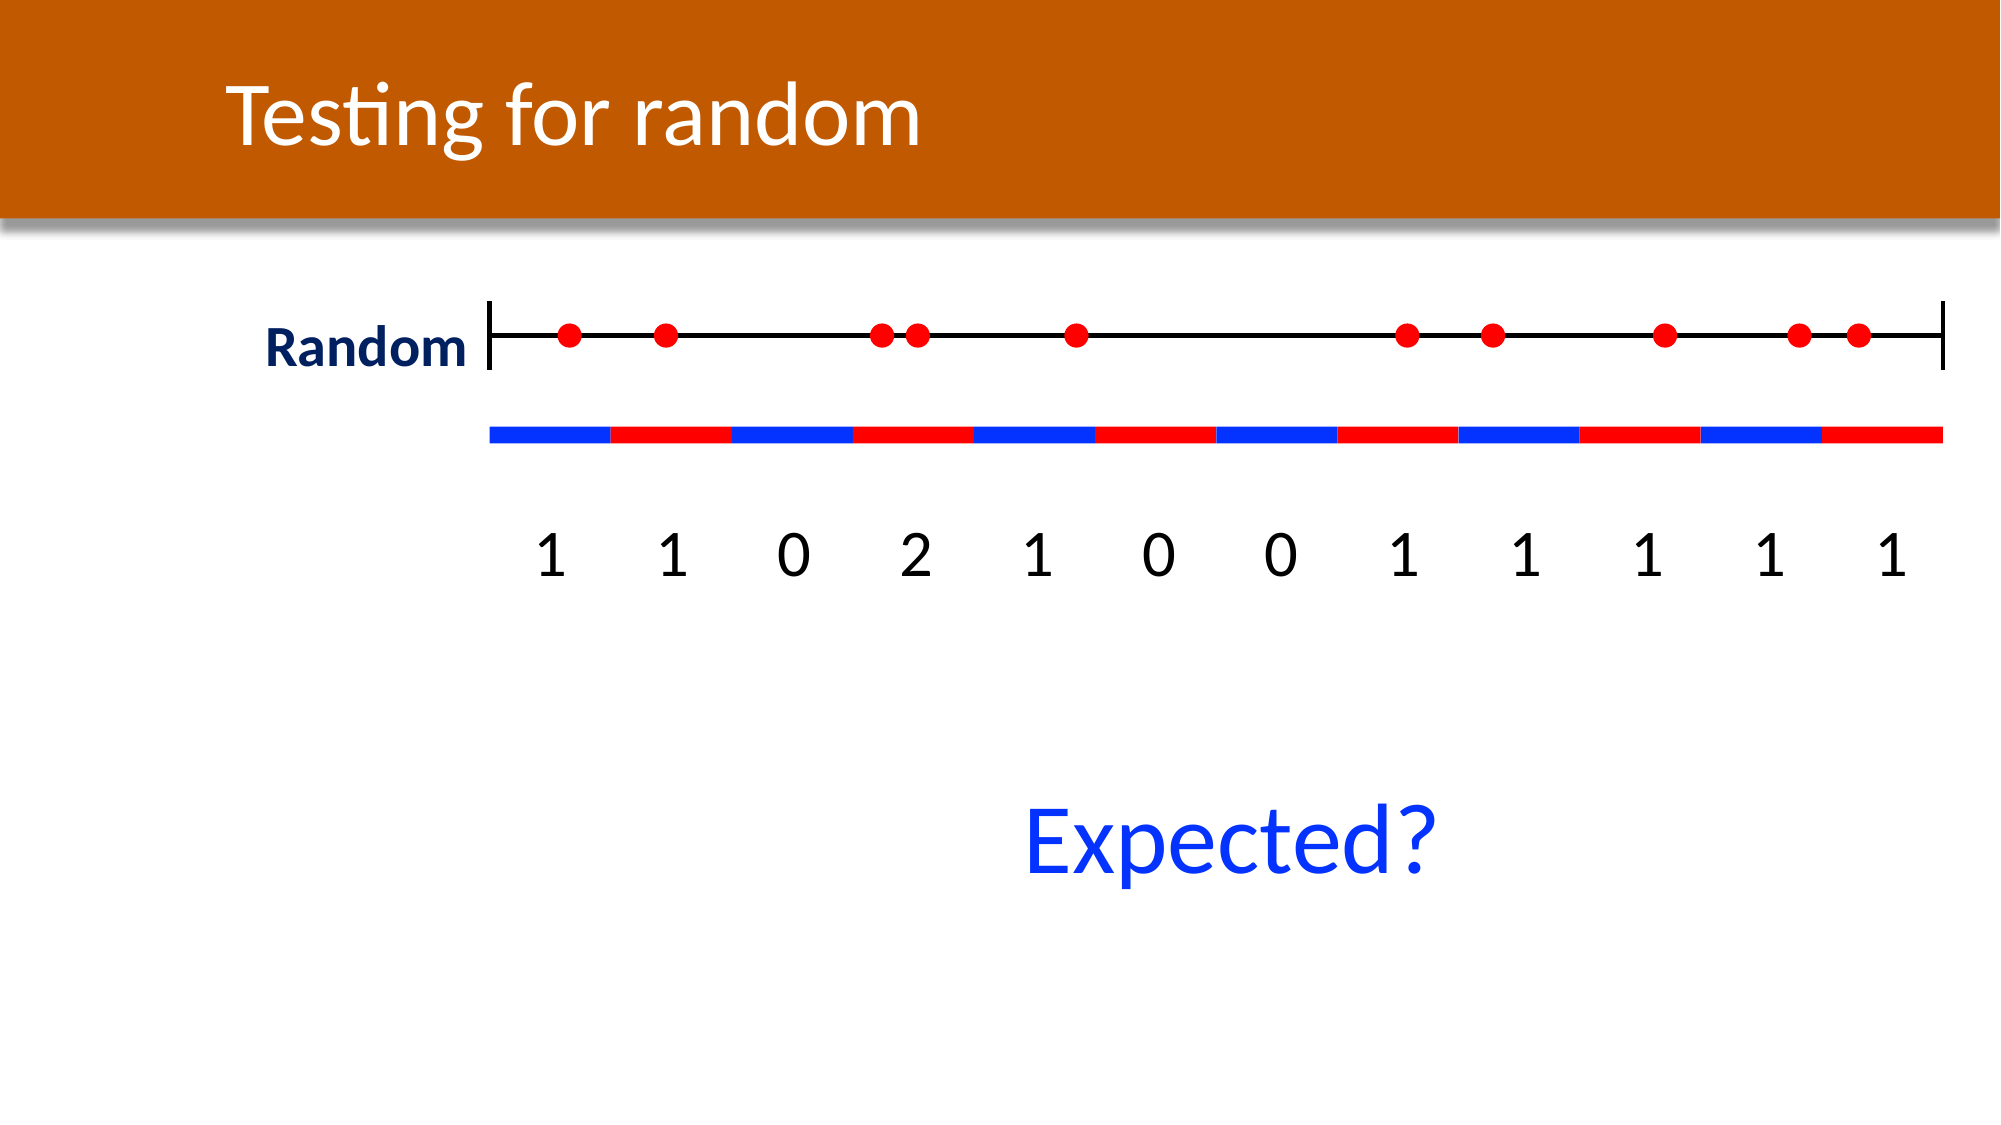

Testing for random
Random

1
1
0
2
1
0
0
1
1
1
1
1
Expected?